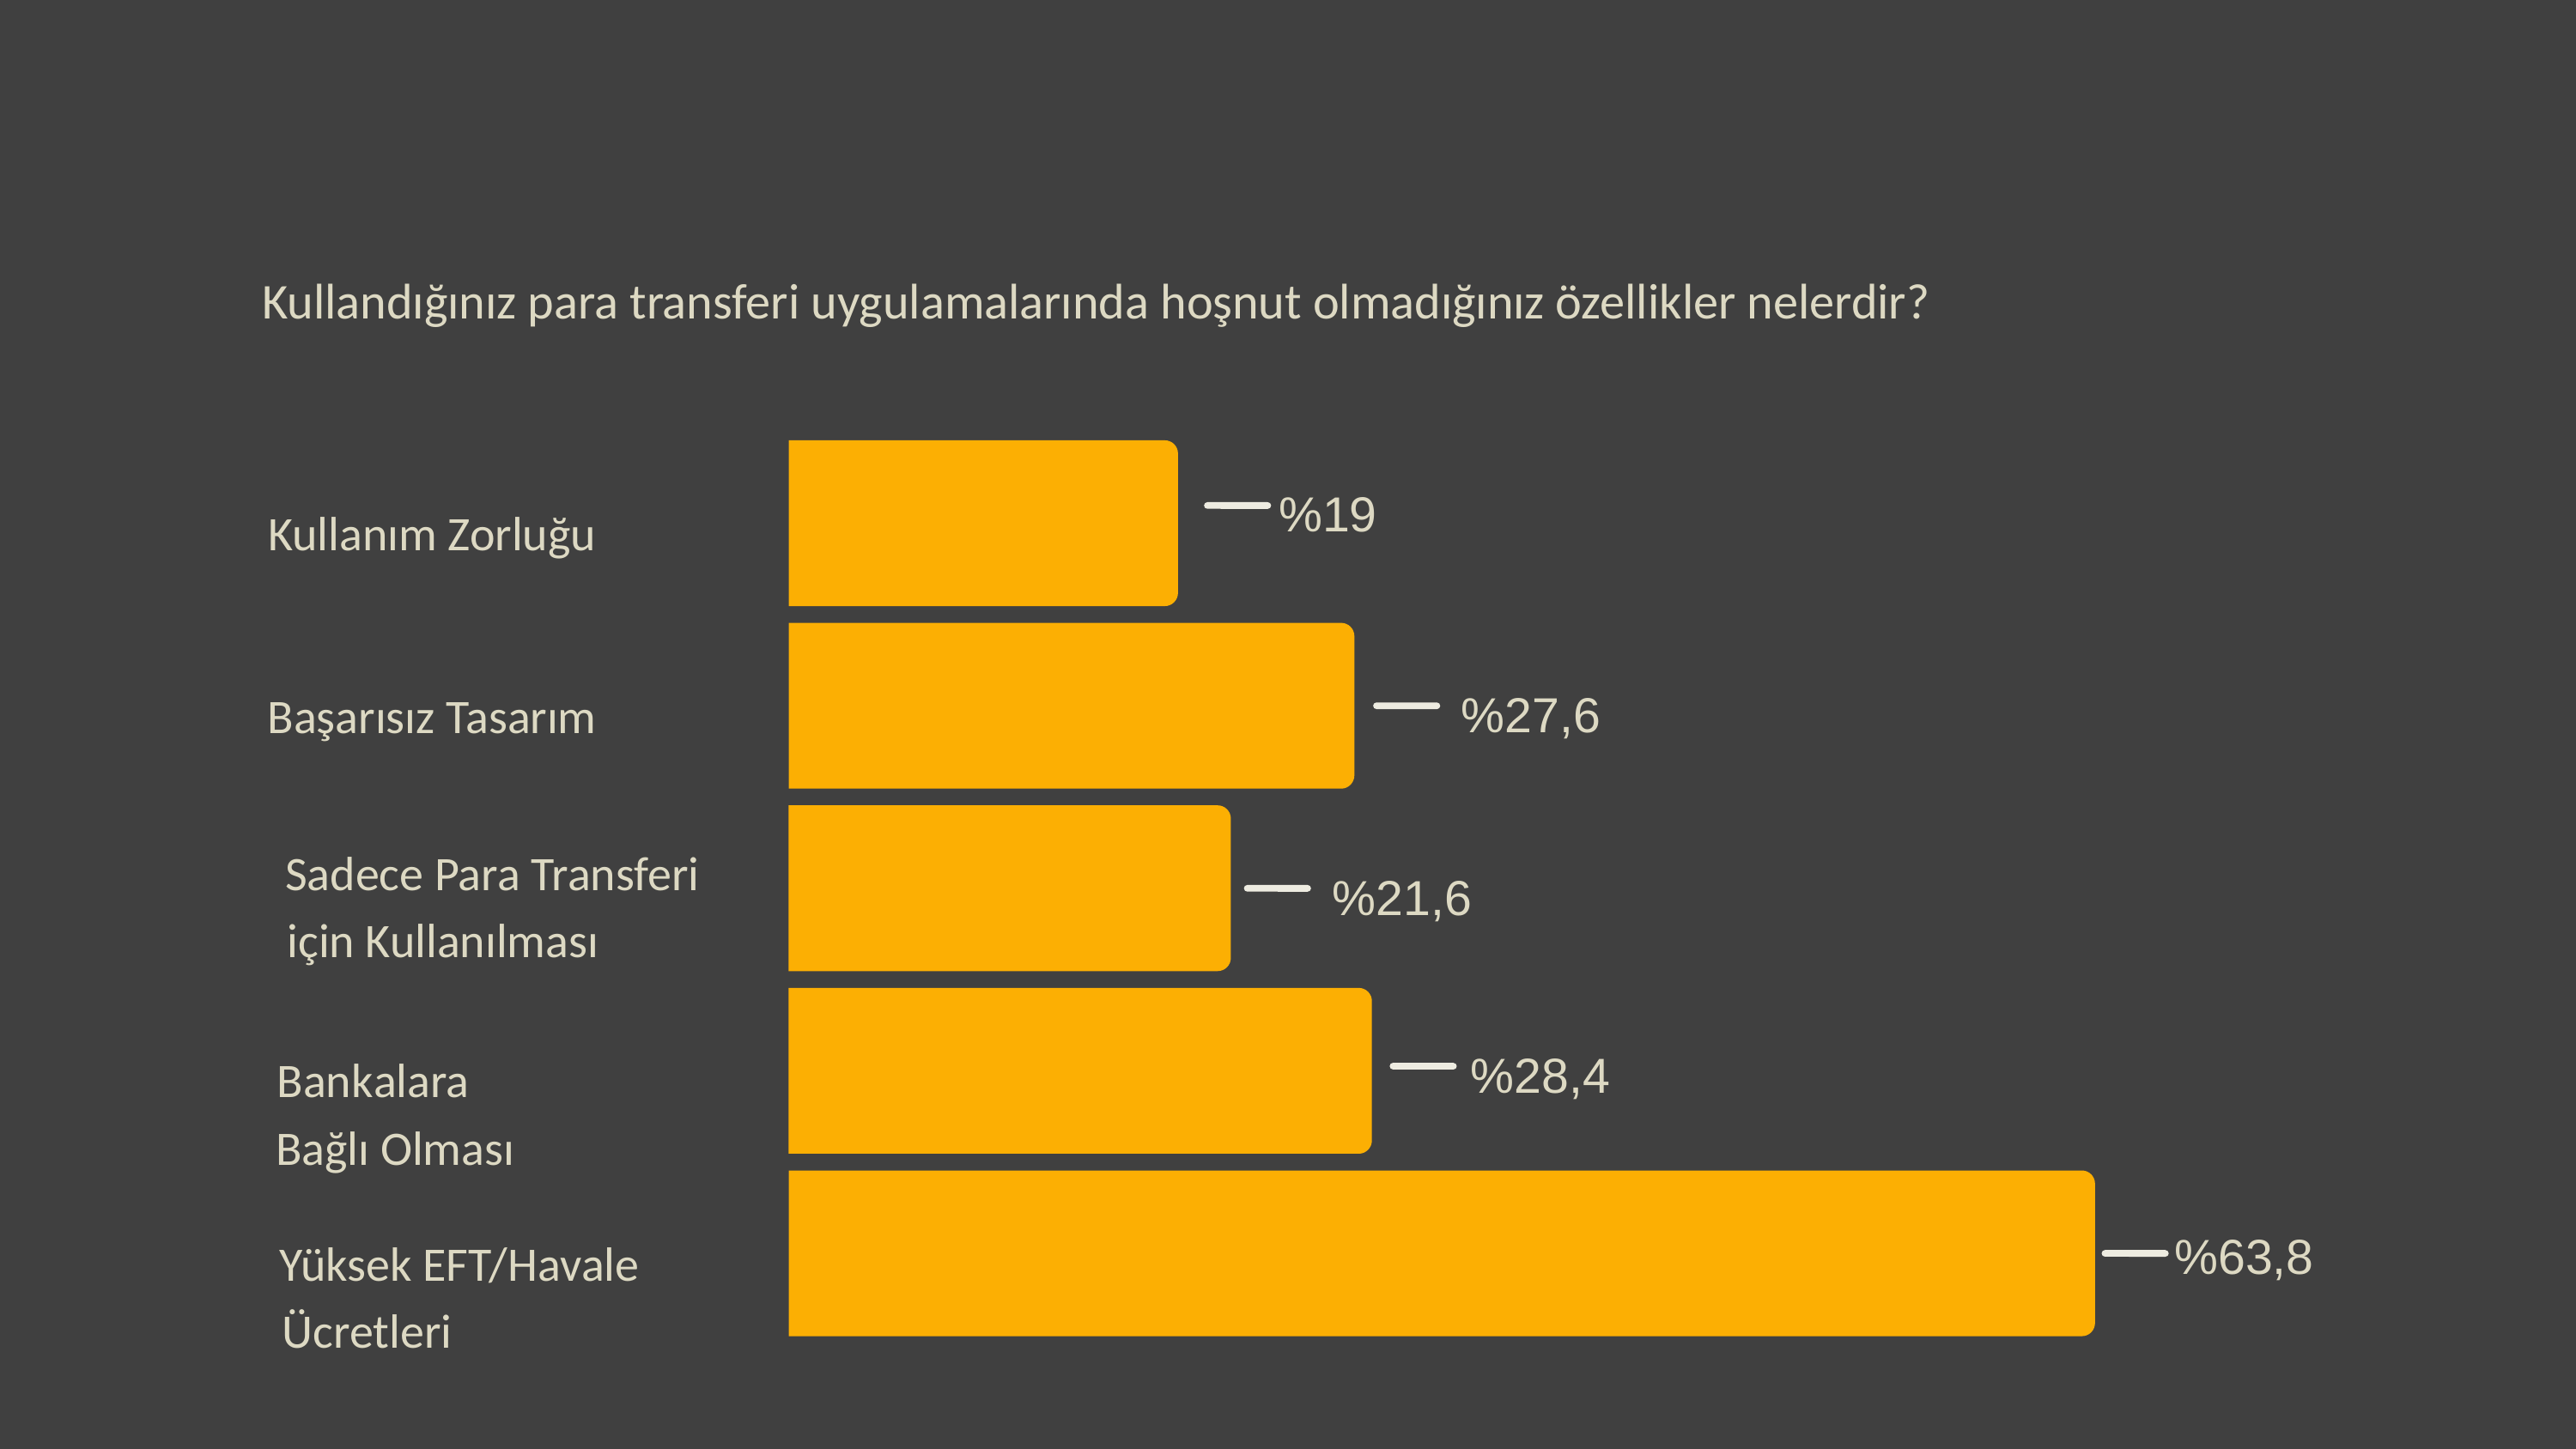

Kullandığınız para transferi uygulamalarında hoşnut olmadığınız özellikler nelerdir?

Kullanım Zorluğu
Başarısız Tasarım
          Sadece Para Transferi
 için Kullanılması
Bankalara
     Bağlı Olması
    Yüksek EFT/Havale
                Ücretleri

%19

%27,6

%21,6

%28,4

%63,8